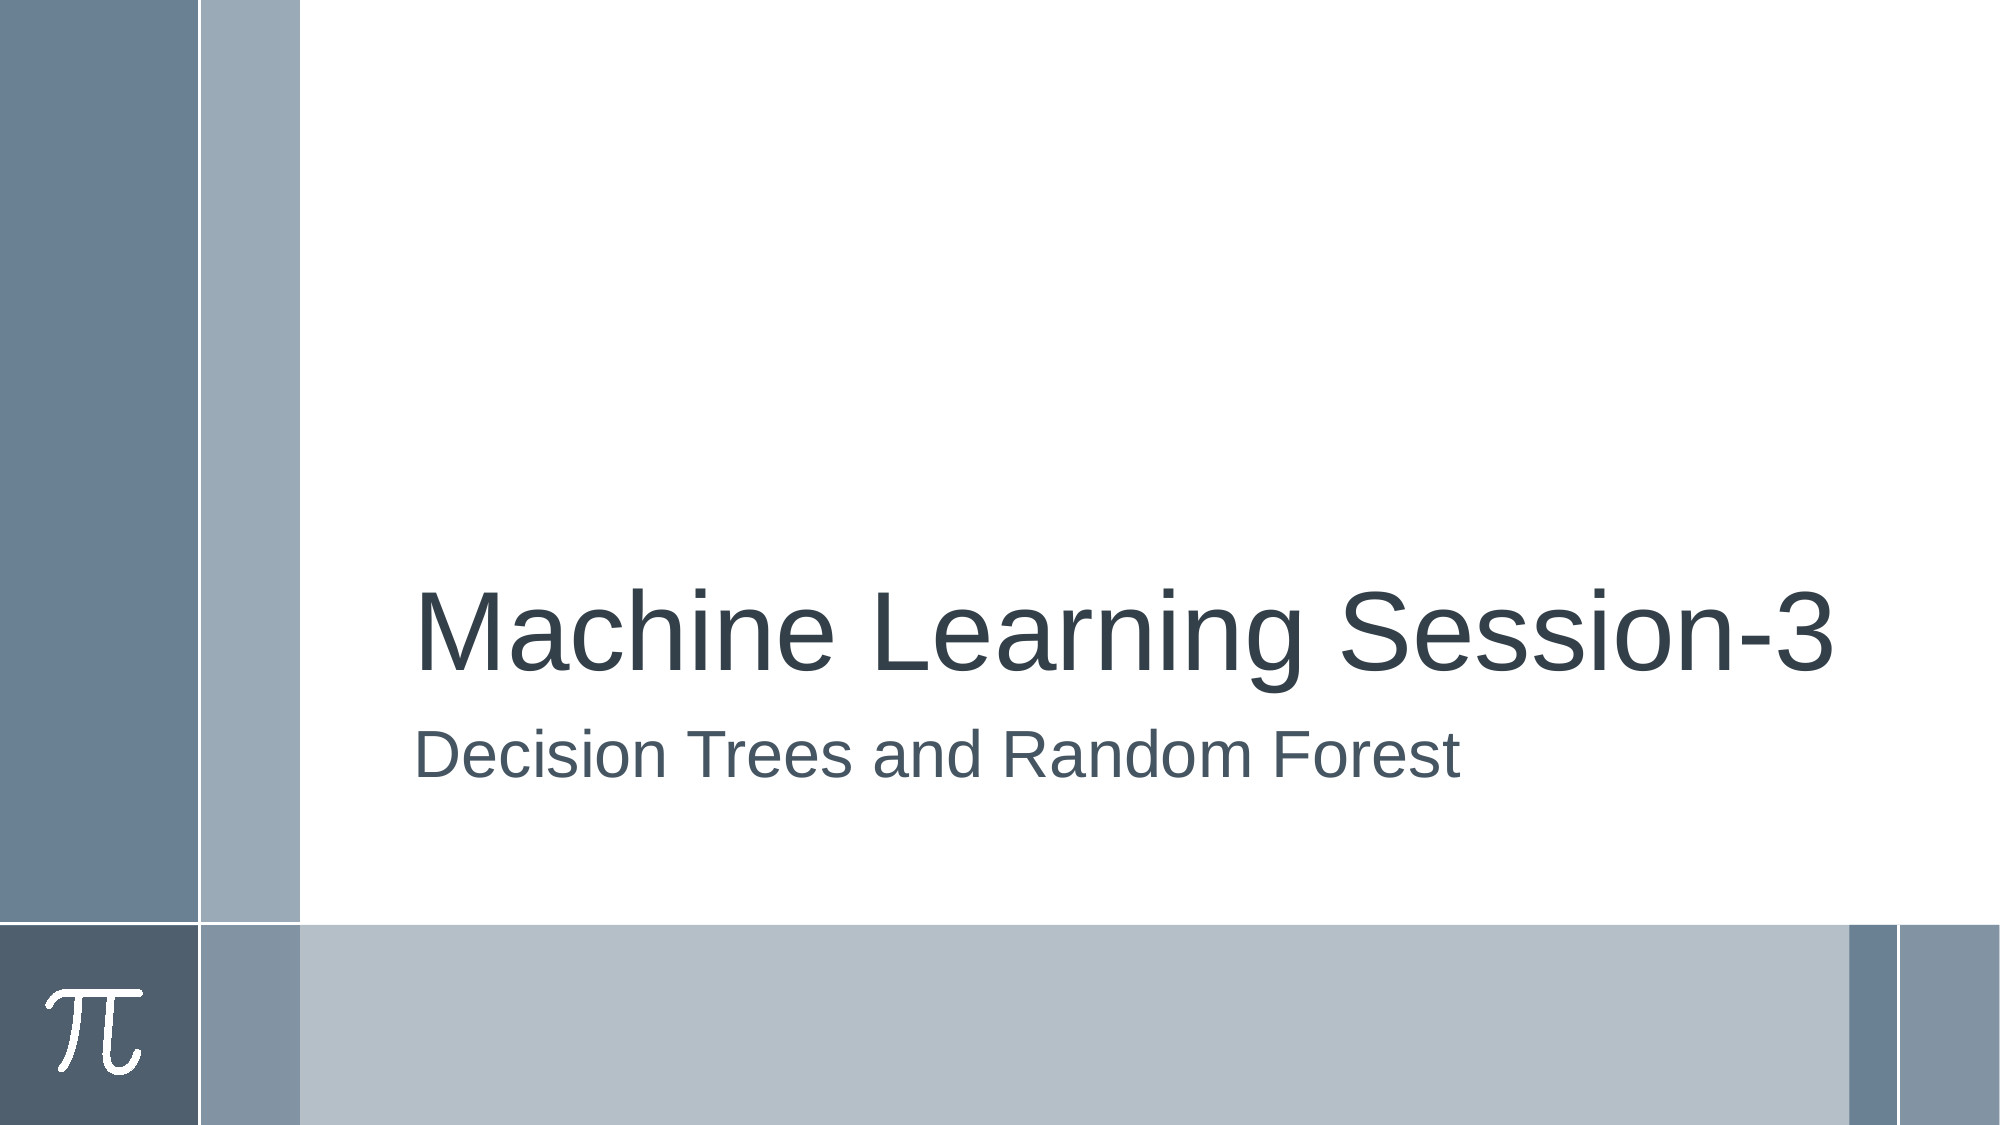

# Machine Learning Session-3
Decision Trees and Random Forest